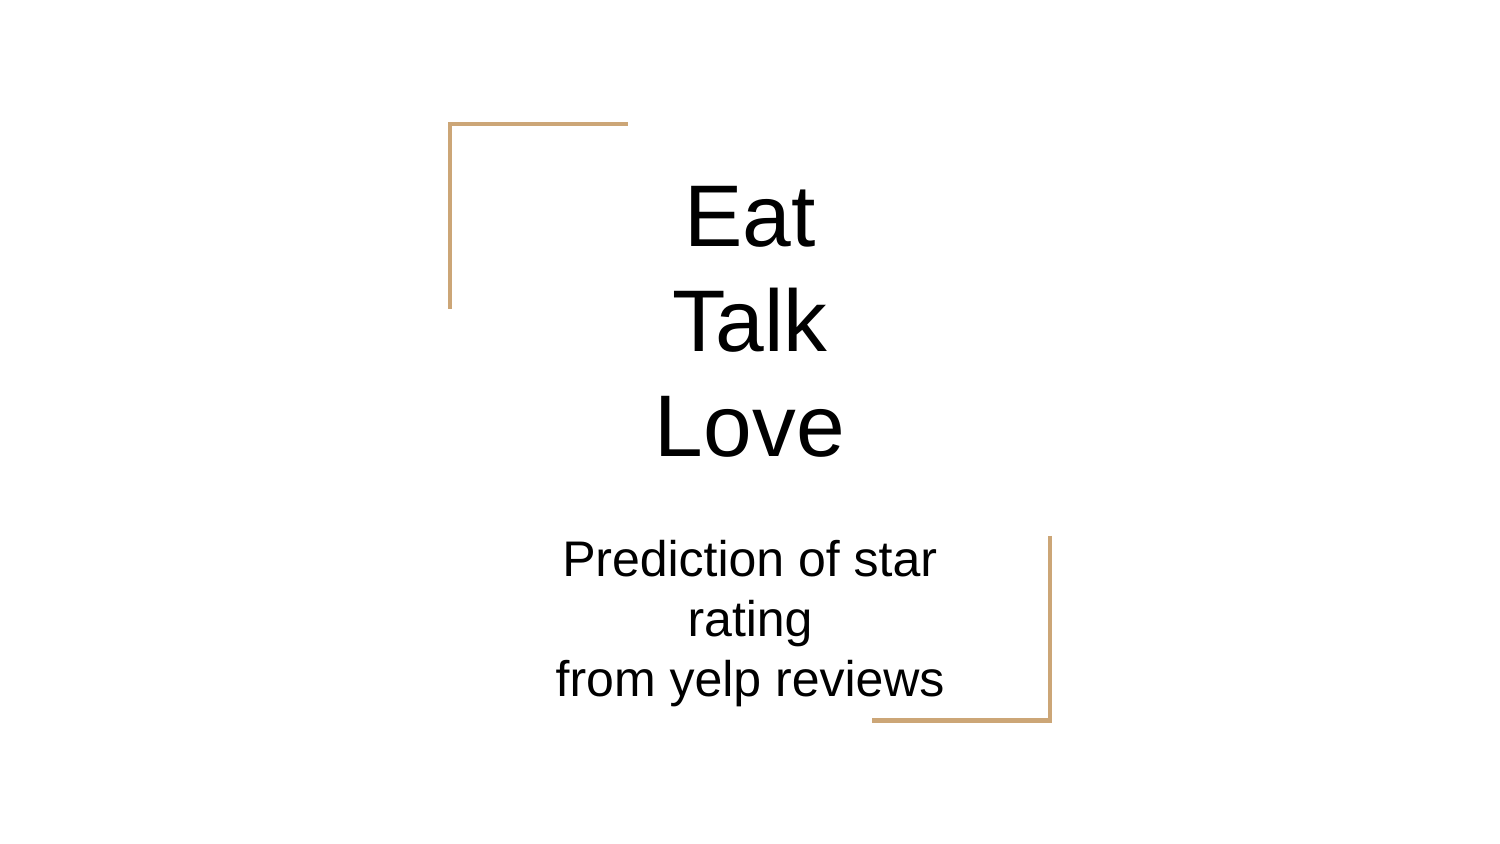

# Eat
Talk
Love
Prediction of star rating
from yelp reviews